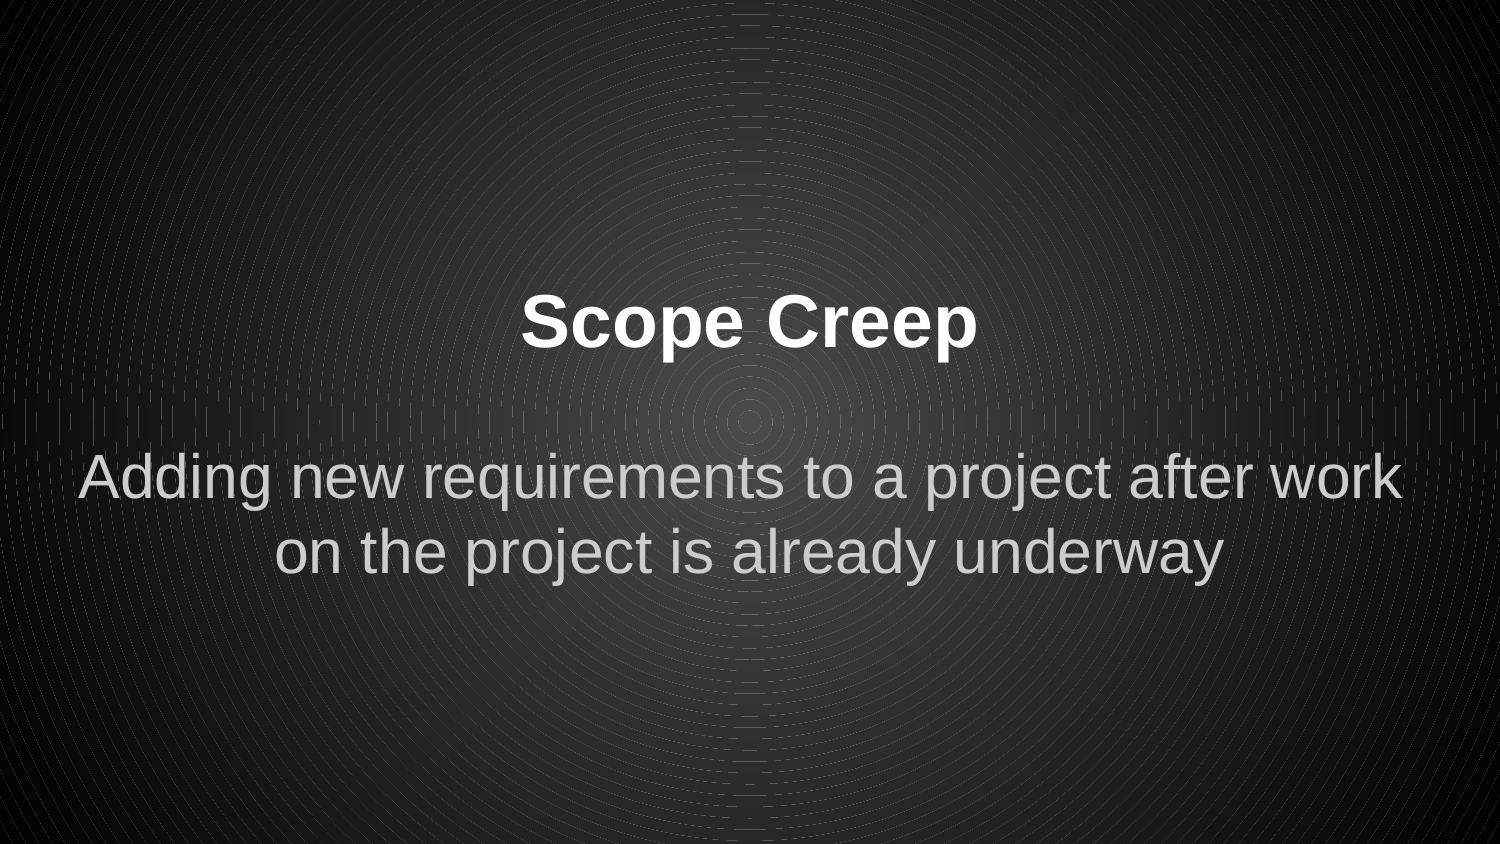

# Scope Creep
Adding new requirements to a project after work
on the project is already underway